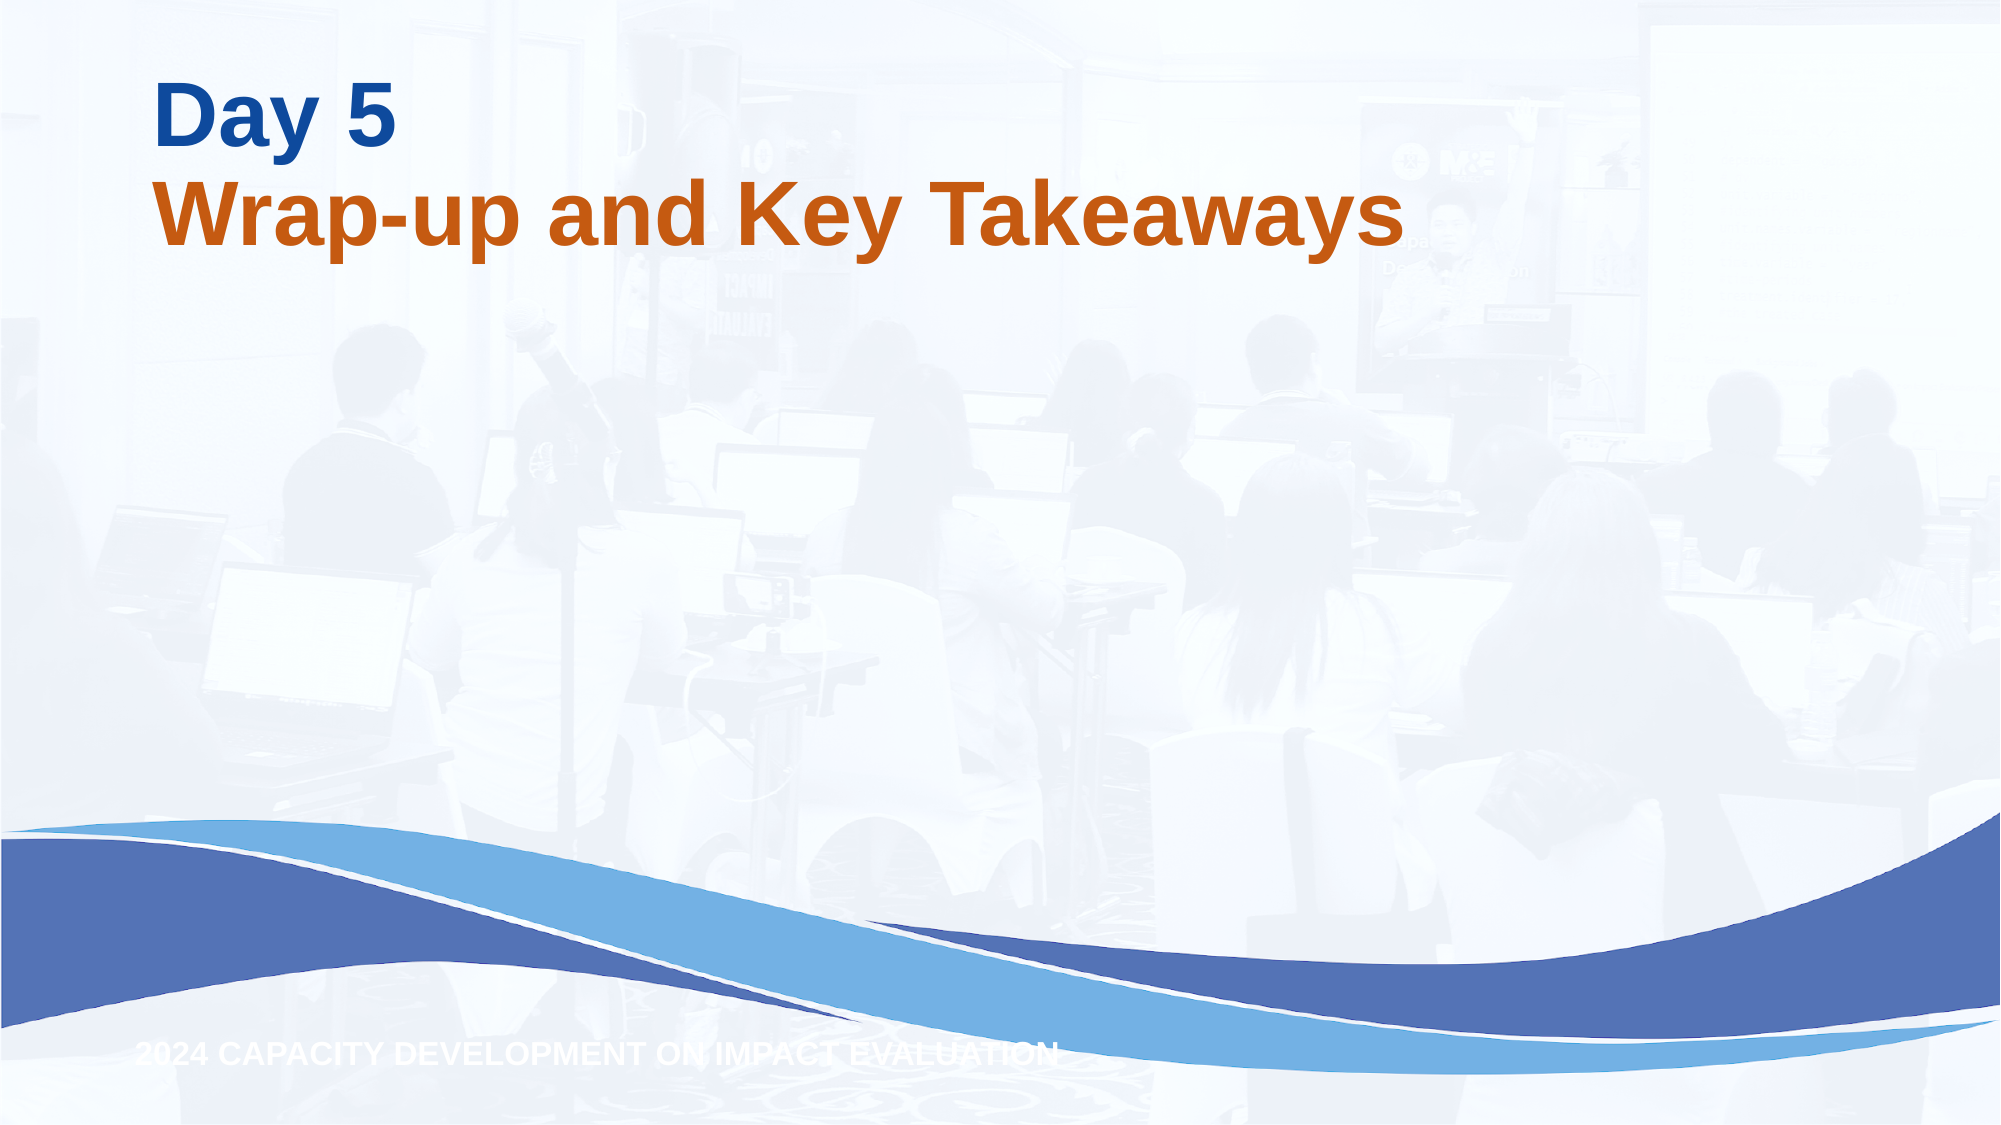

# Day 5 Wrap-up and Key Takeaways